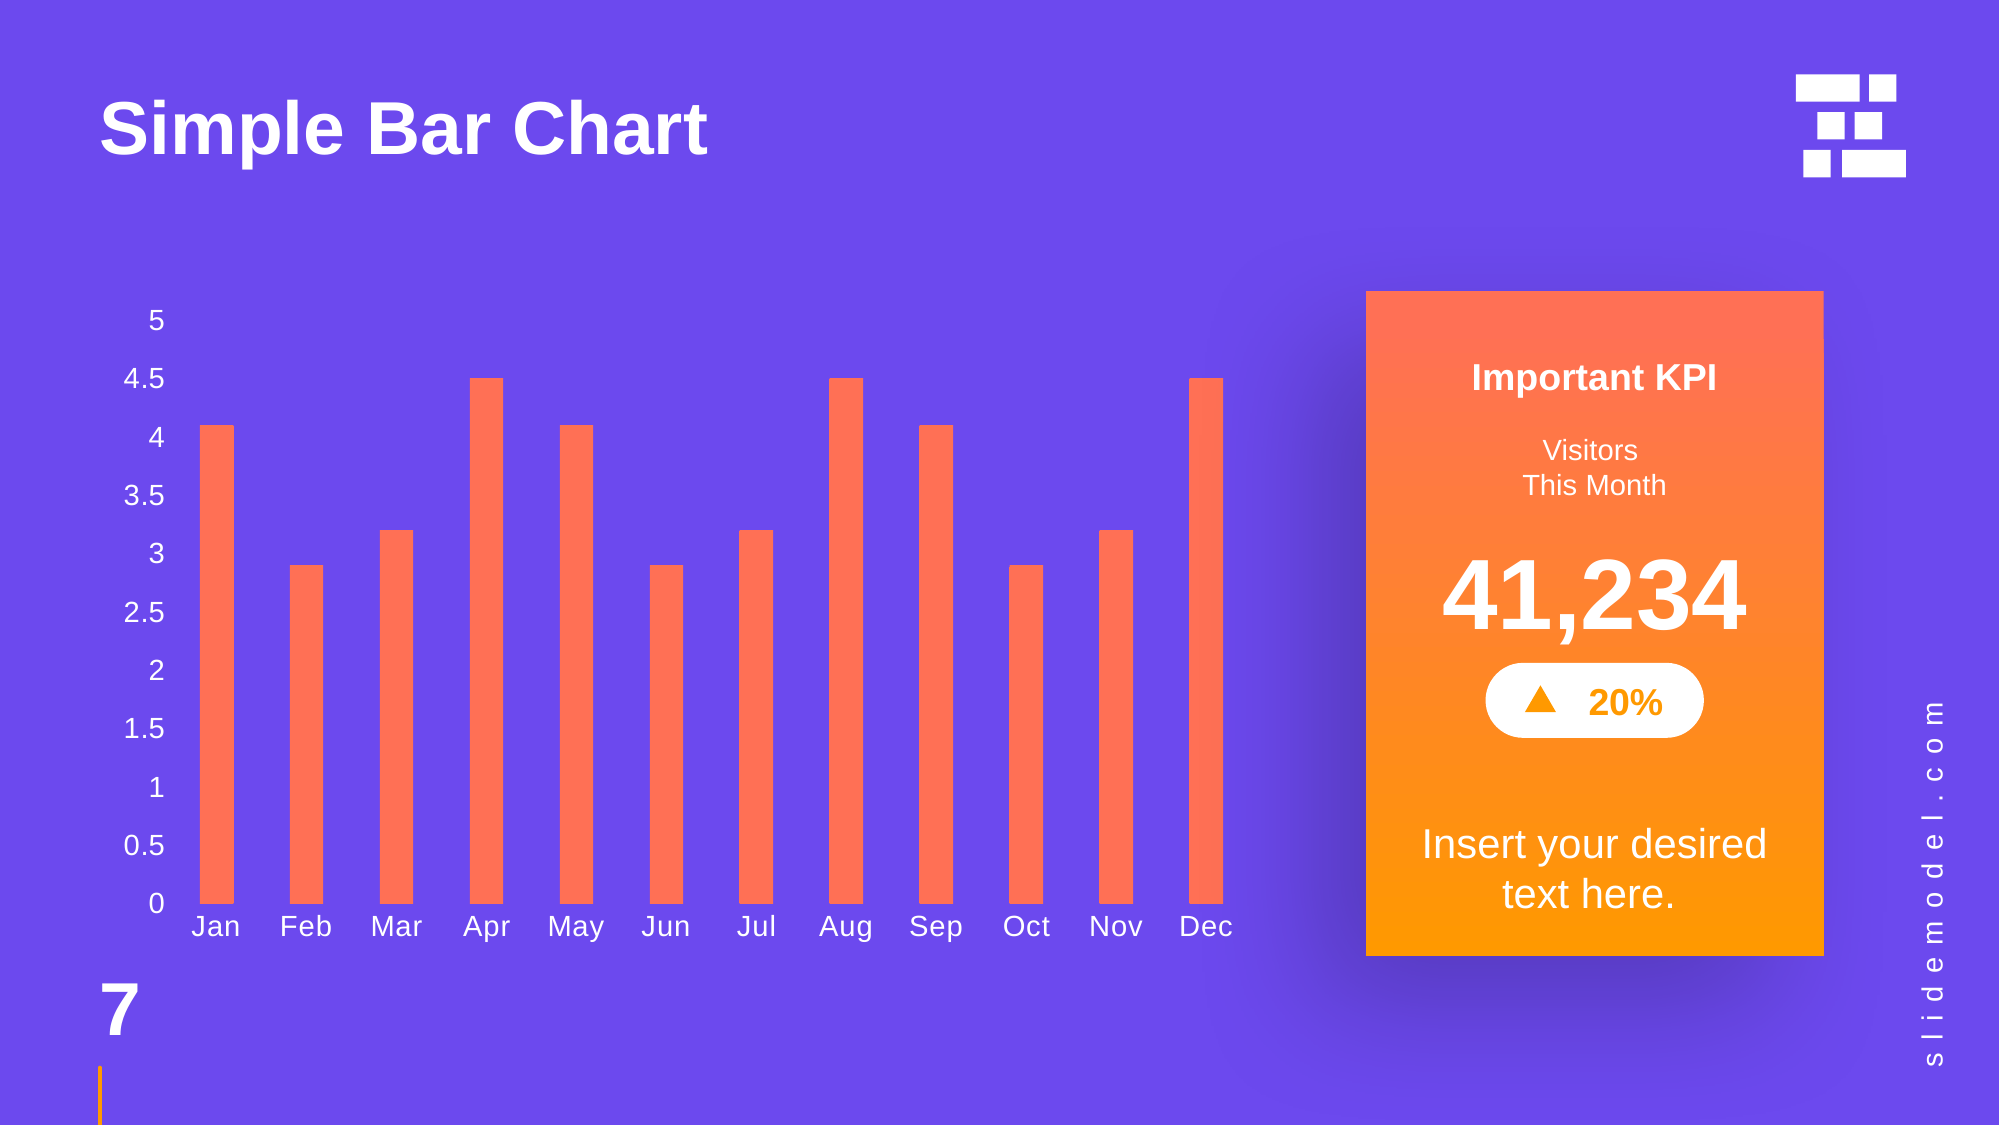

# Simple Bar Chart

### Chart

| Category | Series 1 |
|---|---|
| Jan | 4.1 |
| Feb | 2.9 |
| Mar | 3.2 |
| Apr | 4.5 |
| May | 4.1 |
| Jun | 2.9 |
| Jul | 3.2 |
| Aug | 4.5 |
| Sep | 4.1 |
| Oct | 2.9 |
| Nov | 3.2 |
| Dec | 4.5 |
Important KPI
Visitors
This Month
41,234

20%

slidemodel.com
Insert your desired text here.
7